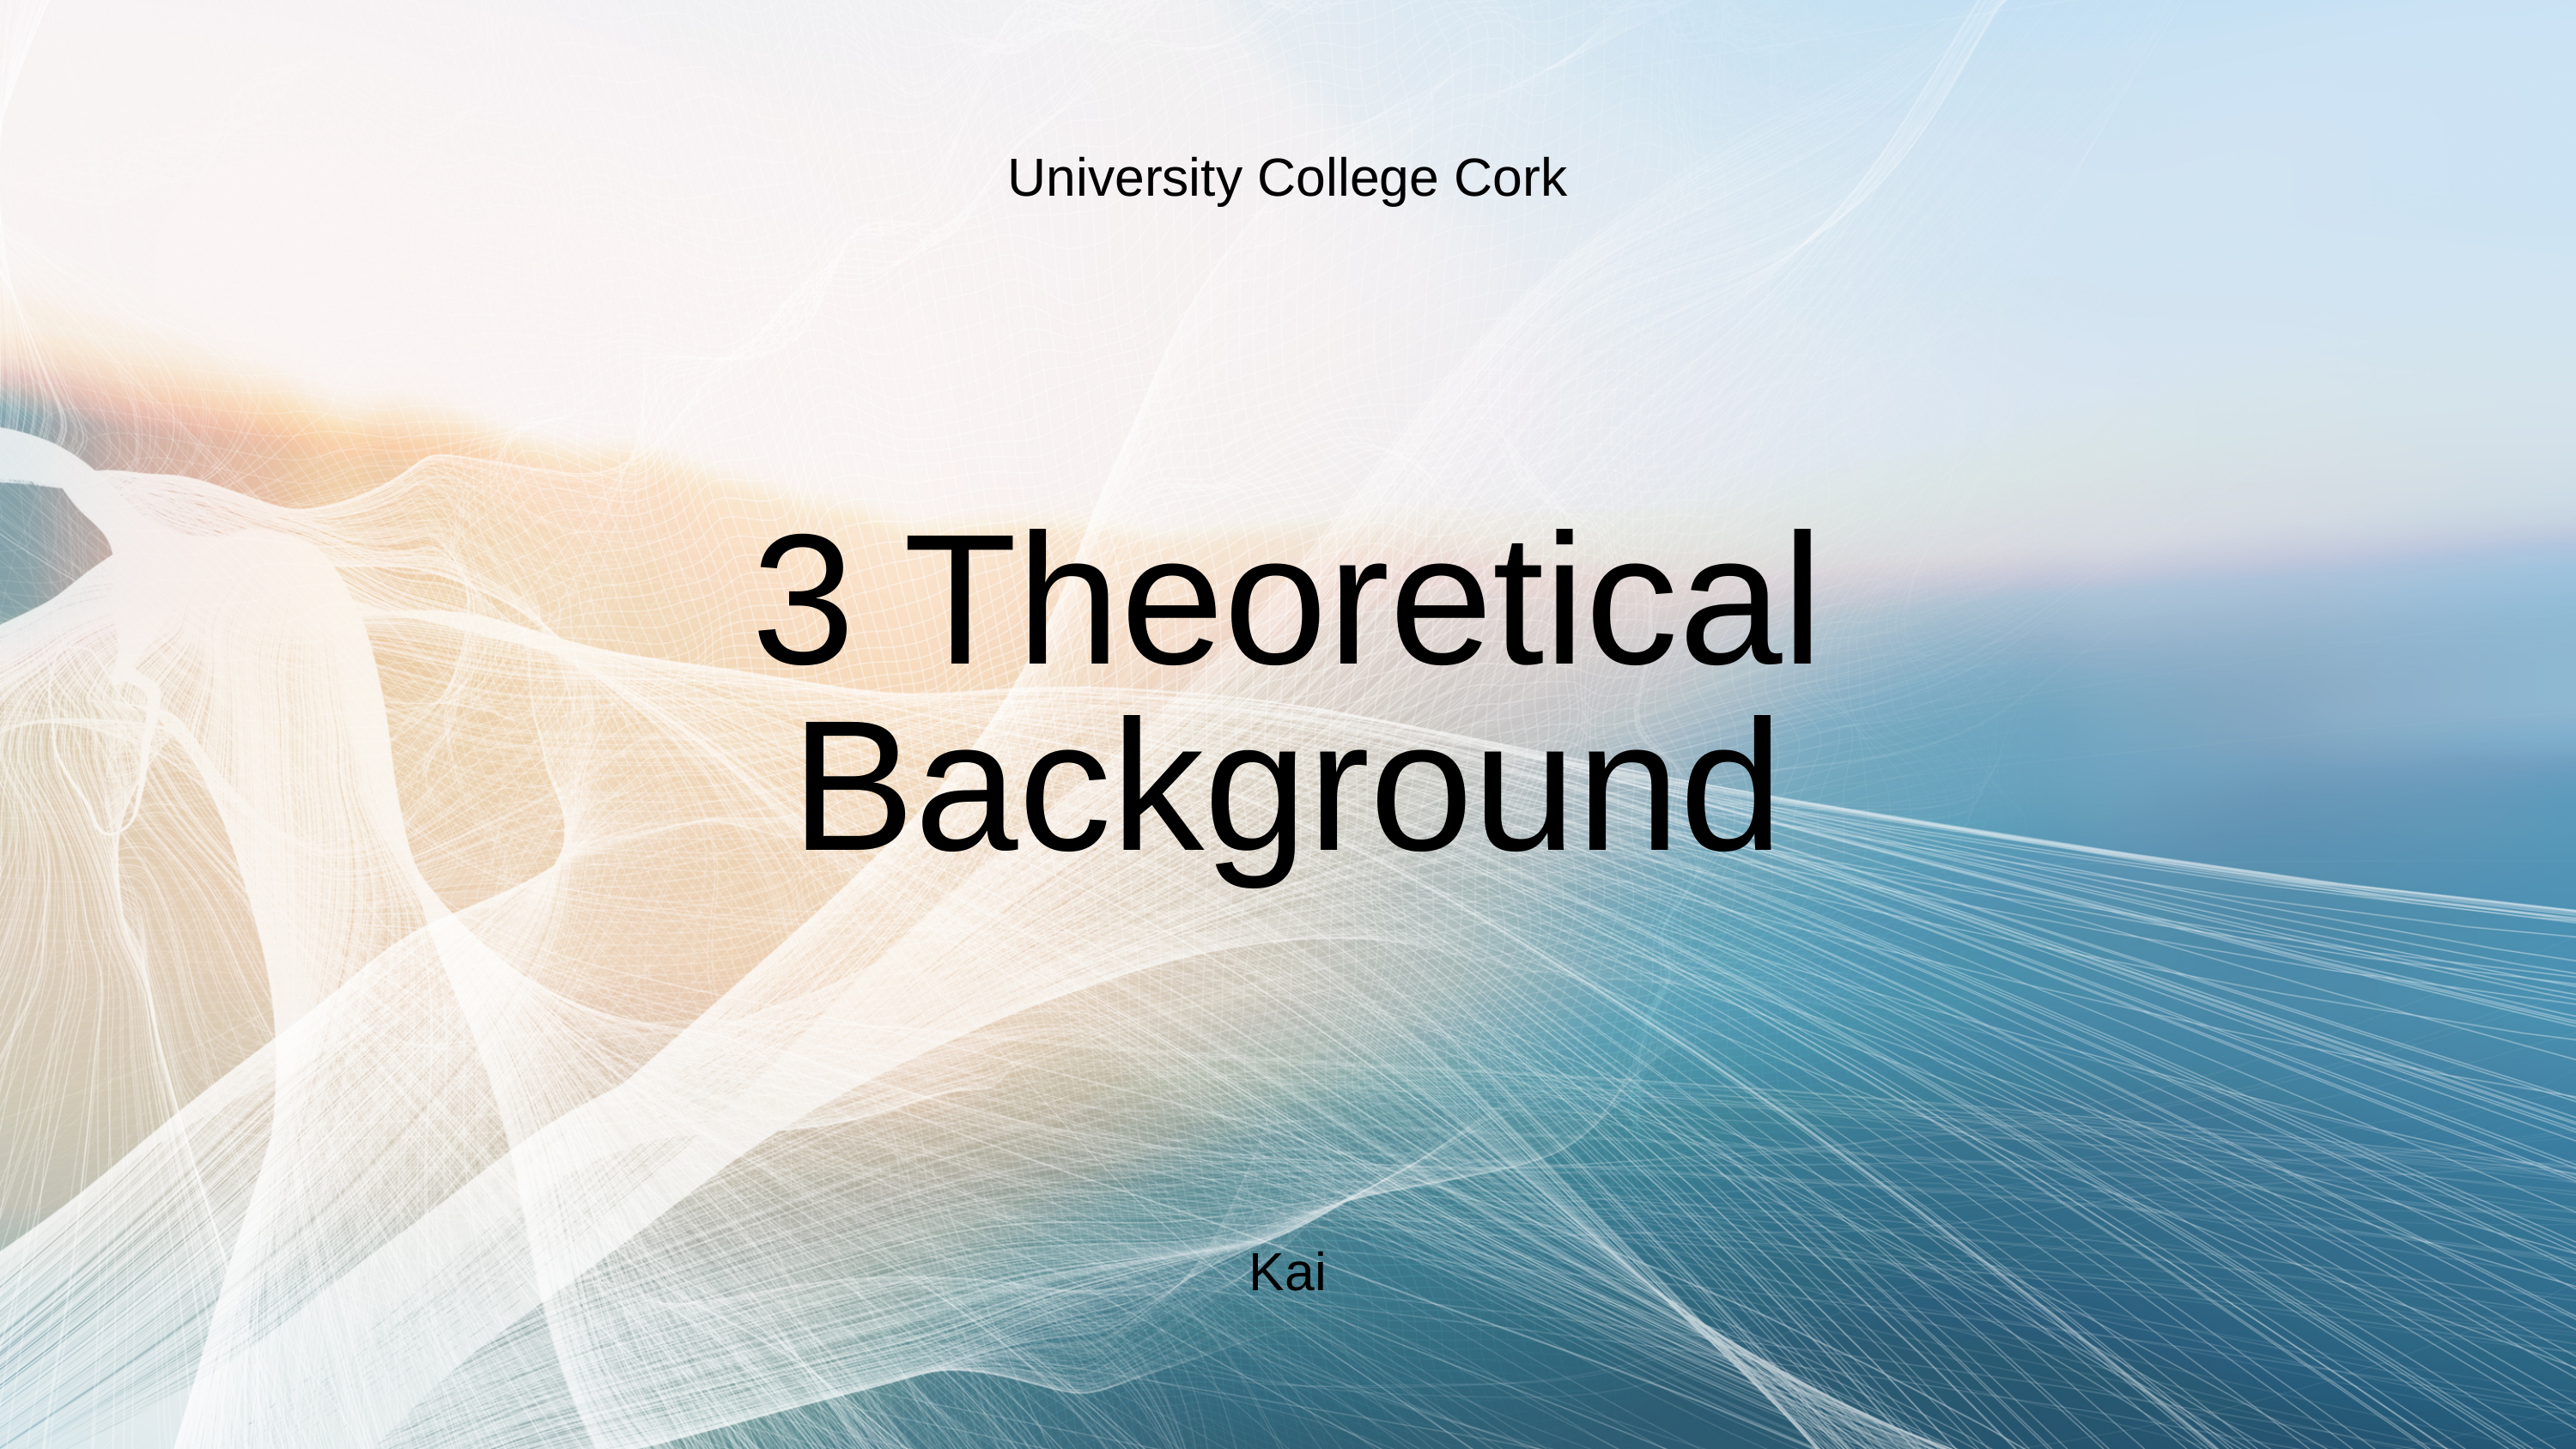

University College Cork
3 Theoretical Background
Kai